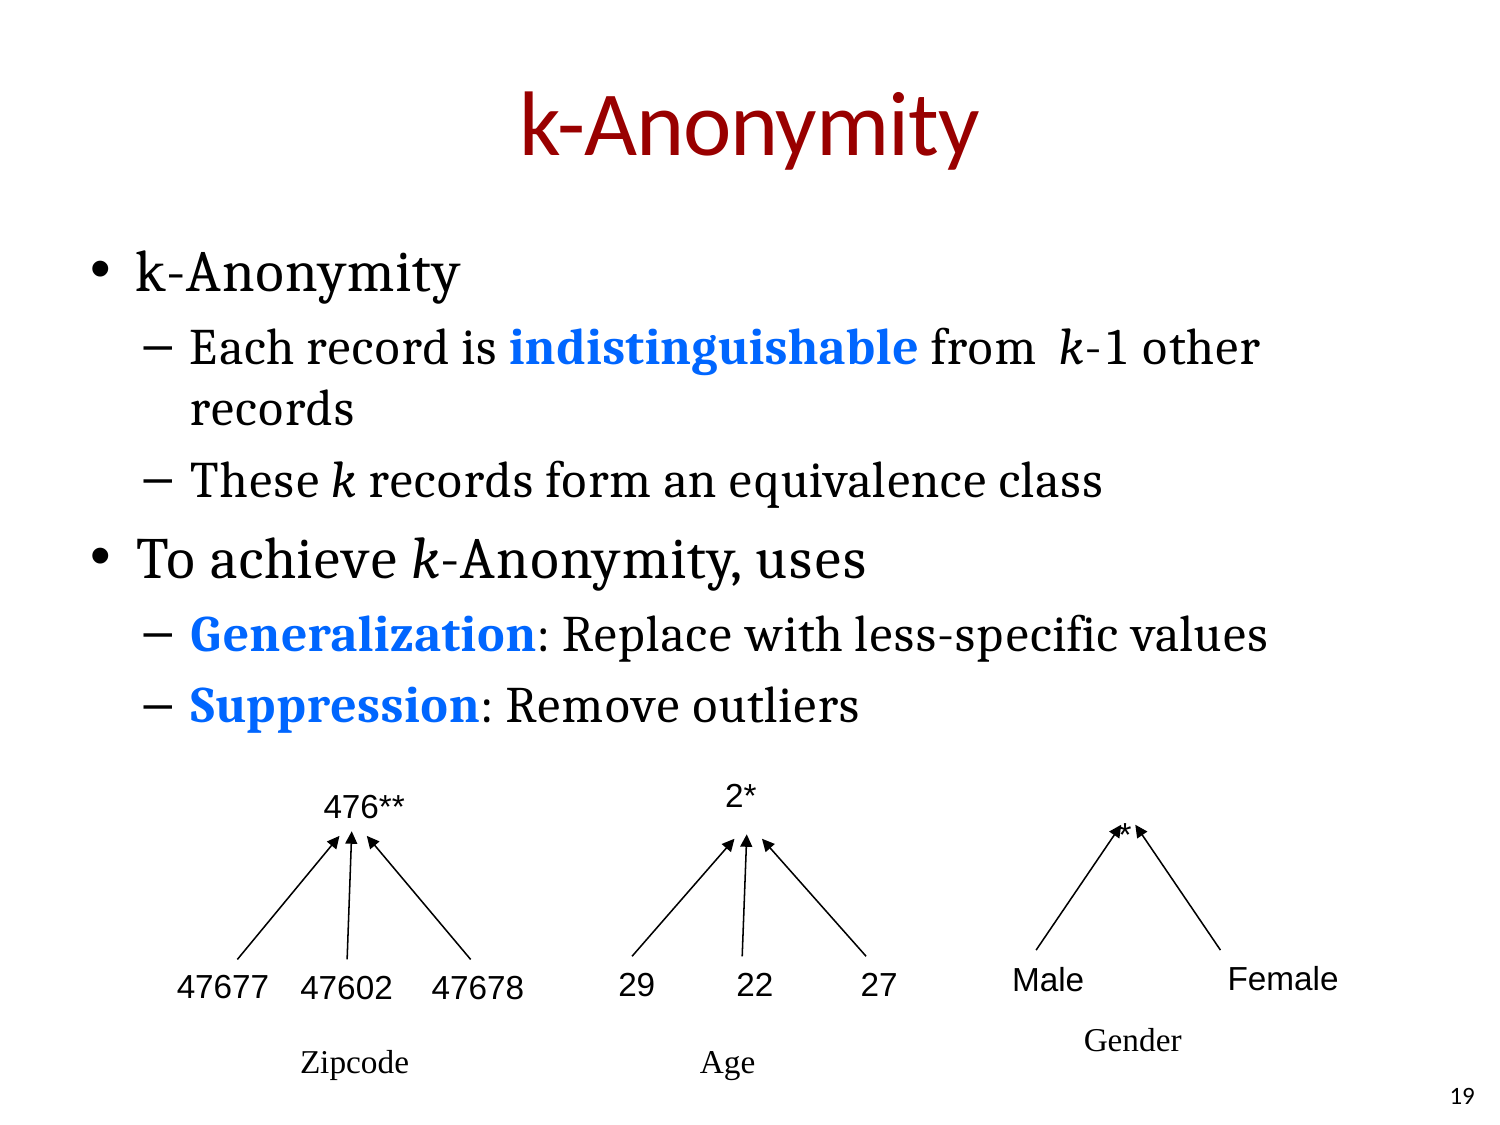

# k-Anonymity
k-Anonymity
Each record is indistinguishable from  k-1 other records
These k records form an equivalence class
To achieve k-Anonymity, uses
Generalization: Replace with less-specific values
Suppression: Remove outliers

         *

Female
Male
Gender
         2*

27
29
22
Age
         476**

47677
47602
47678
Zipcode
19